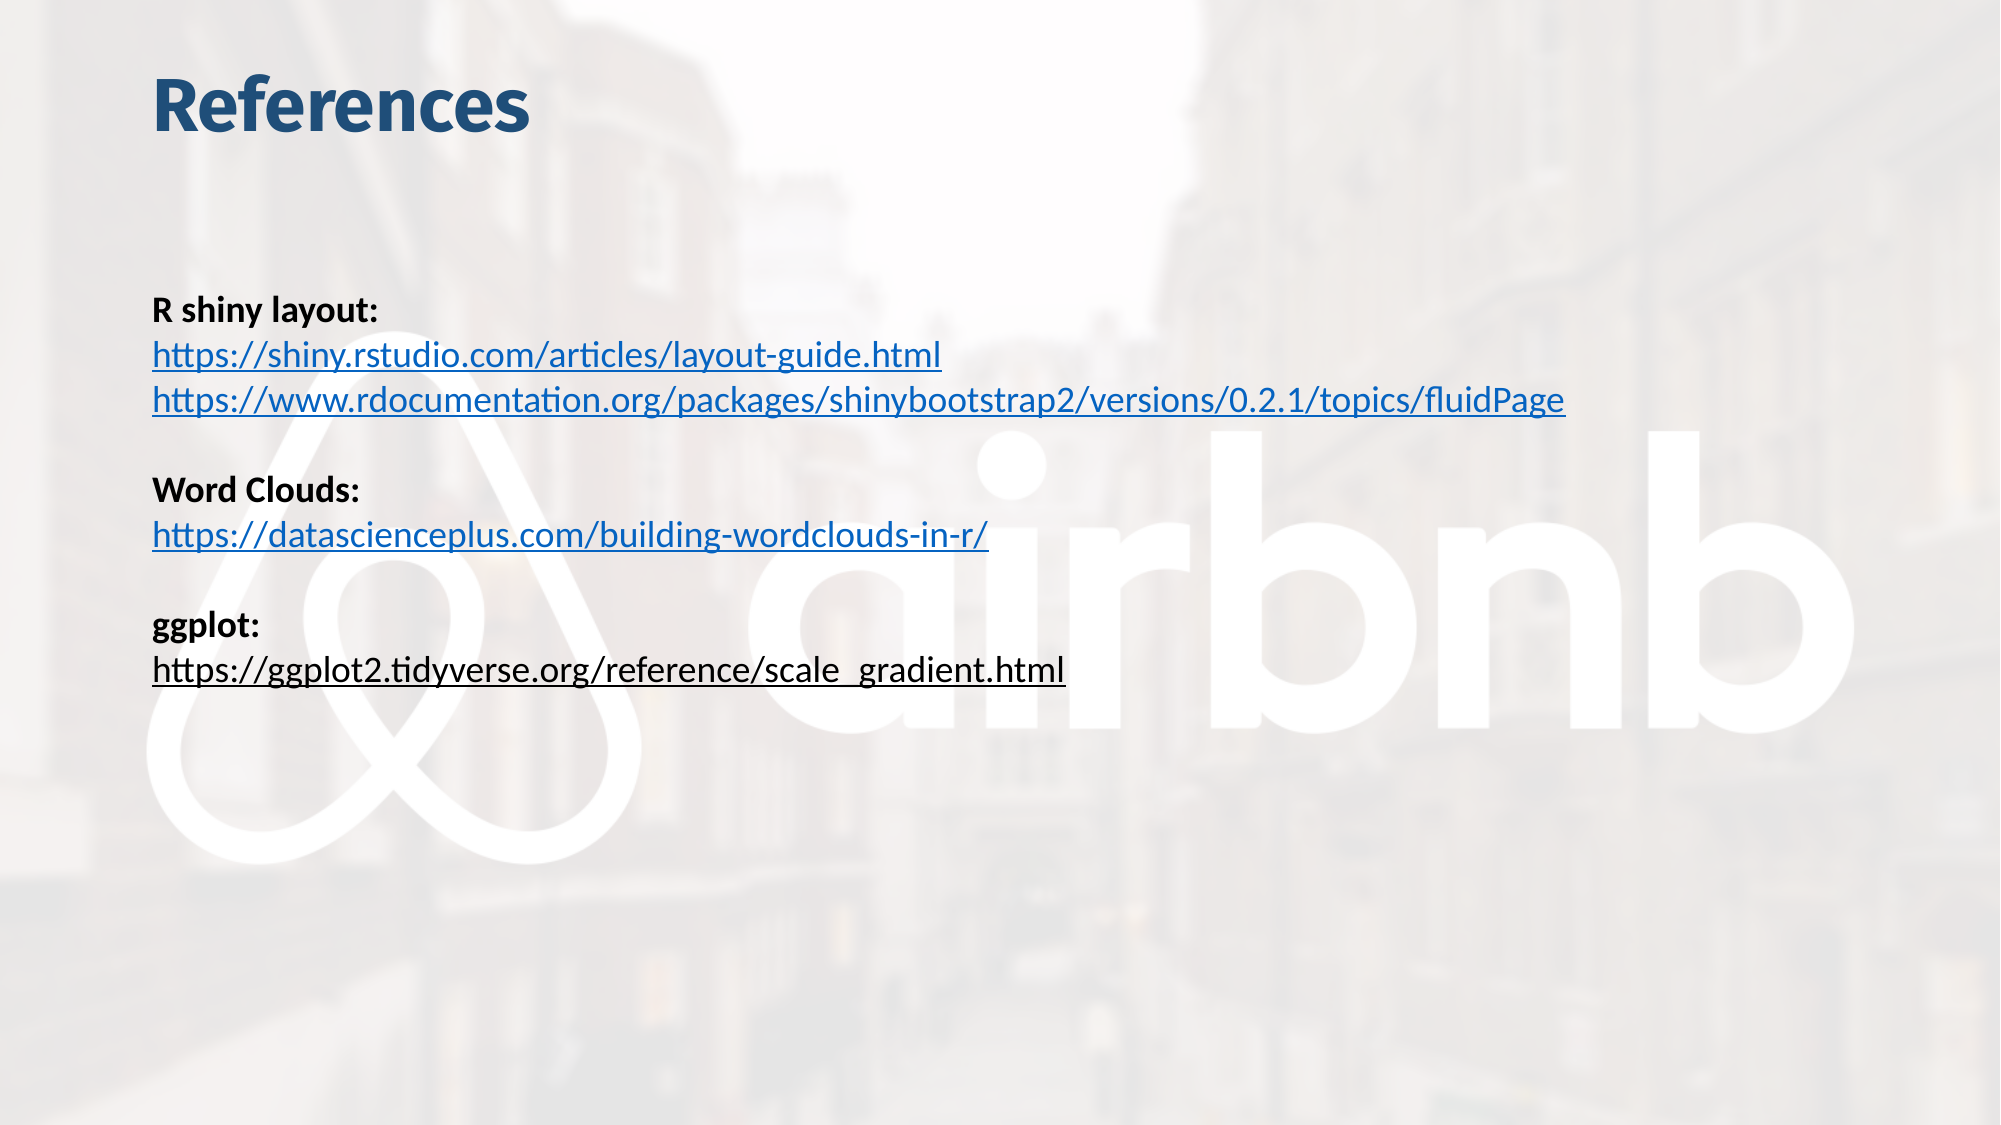

References
R shiny layout:
https://shiny.rstudio.com/articles/layout-guide.html
https://www.rdocumentation.org/packages/shinybootstrap2/versions/0.2.1/topics/fluidPage

Word Clouds:
https://datascienceplus.com/building-wordclouds-in-r/

ggplot:
https://ggplot2.tidyverse.org/reference/scale_gradient.html